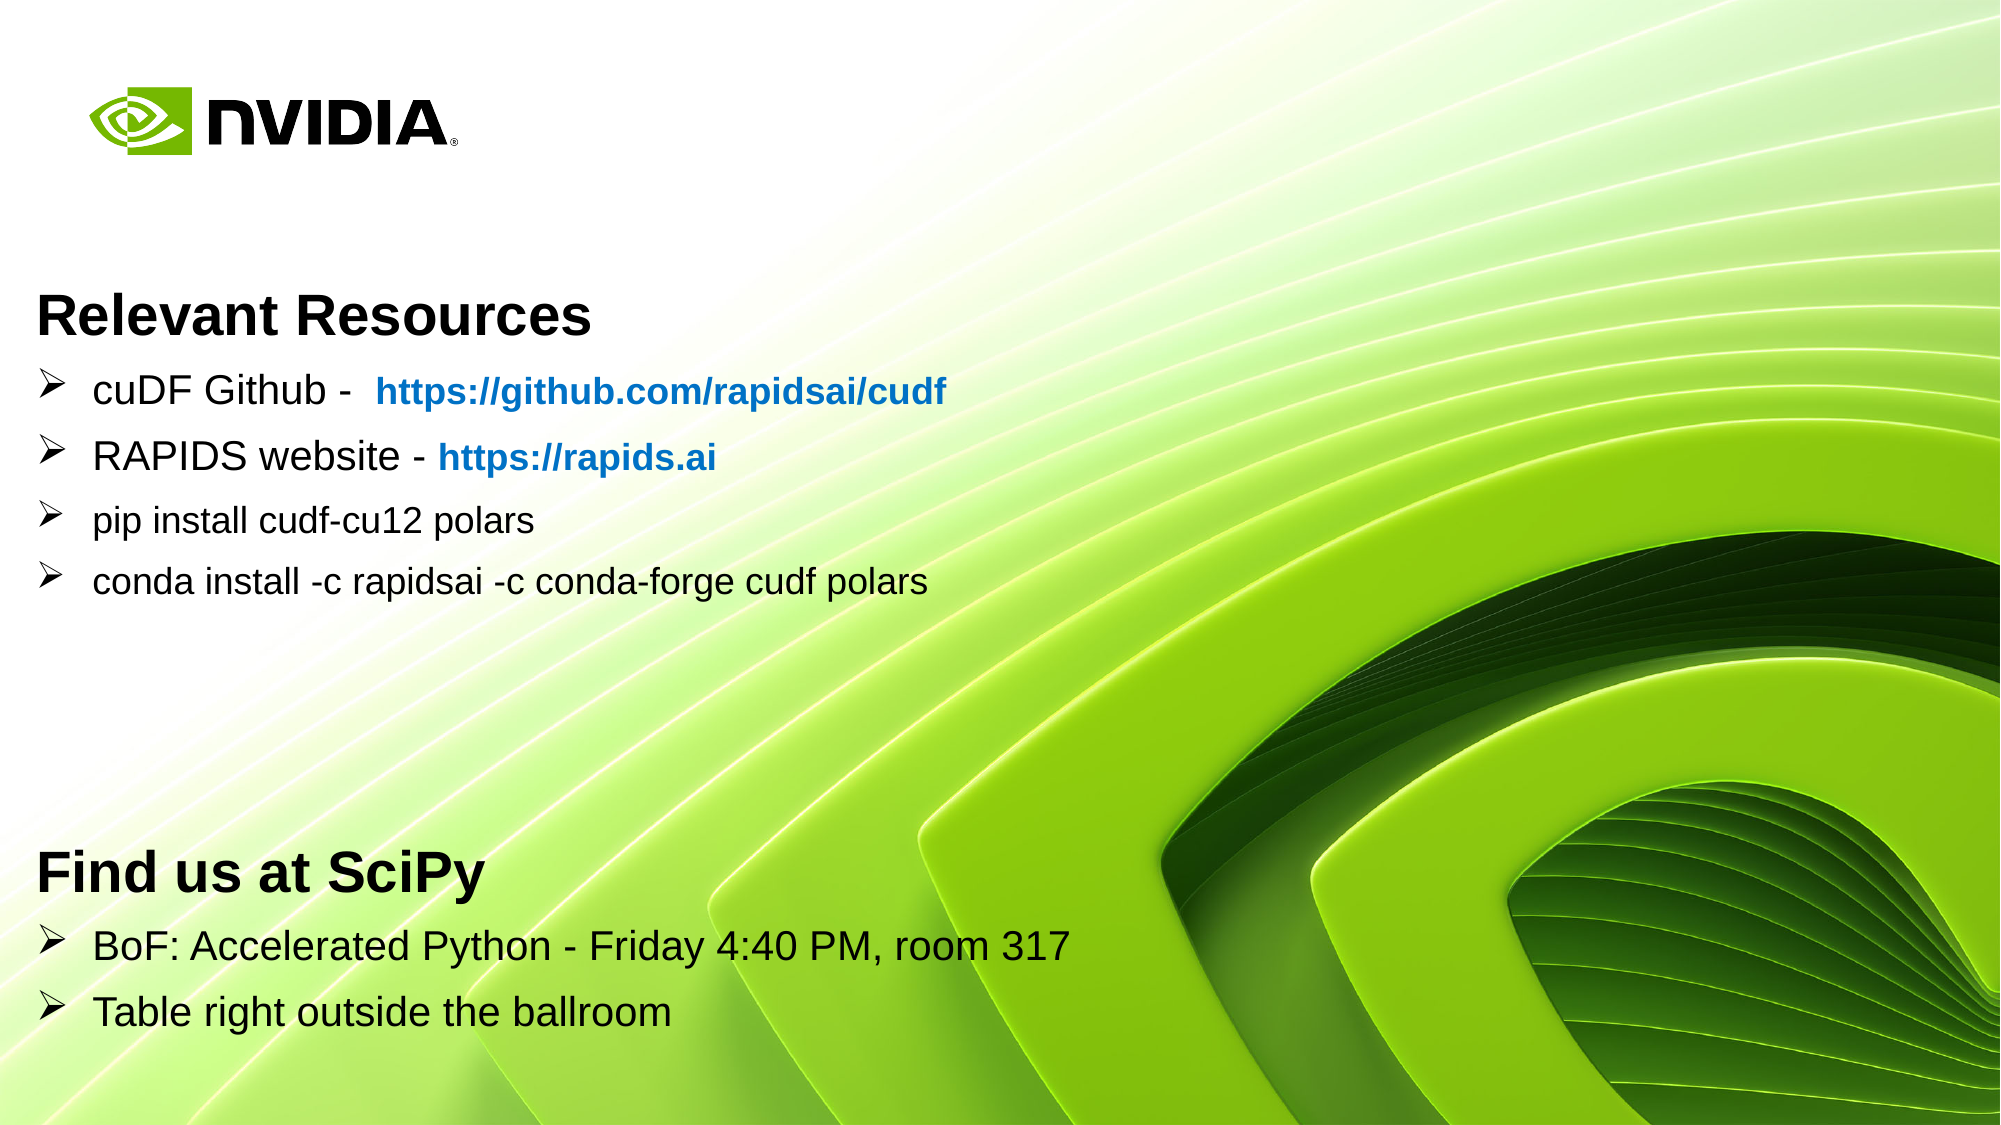

Relevant Resources
cuDF Github -  https://github.com/rapidsai/cudf
RAPIDS website - https://rapids.ai
pip install cudf-cu12 polars
conda install -c rapidsai -c conda-forge cudf polars

Find us at SciPy​
BoF: Accelerated Python - Friday 4:40 PM, room 317
Table right outside the ballroom